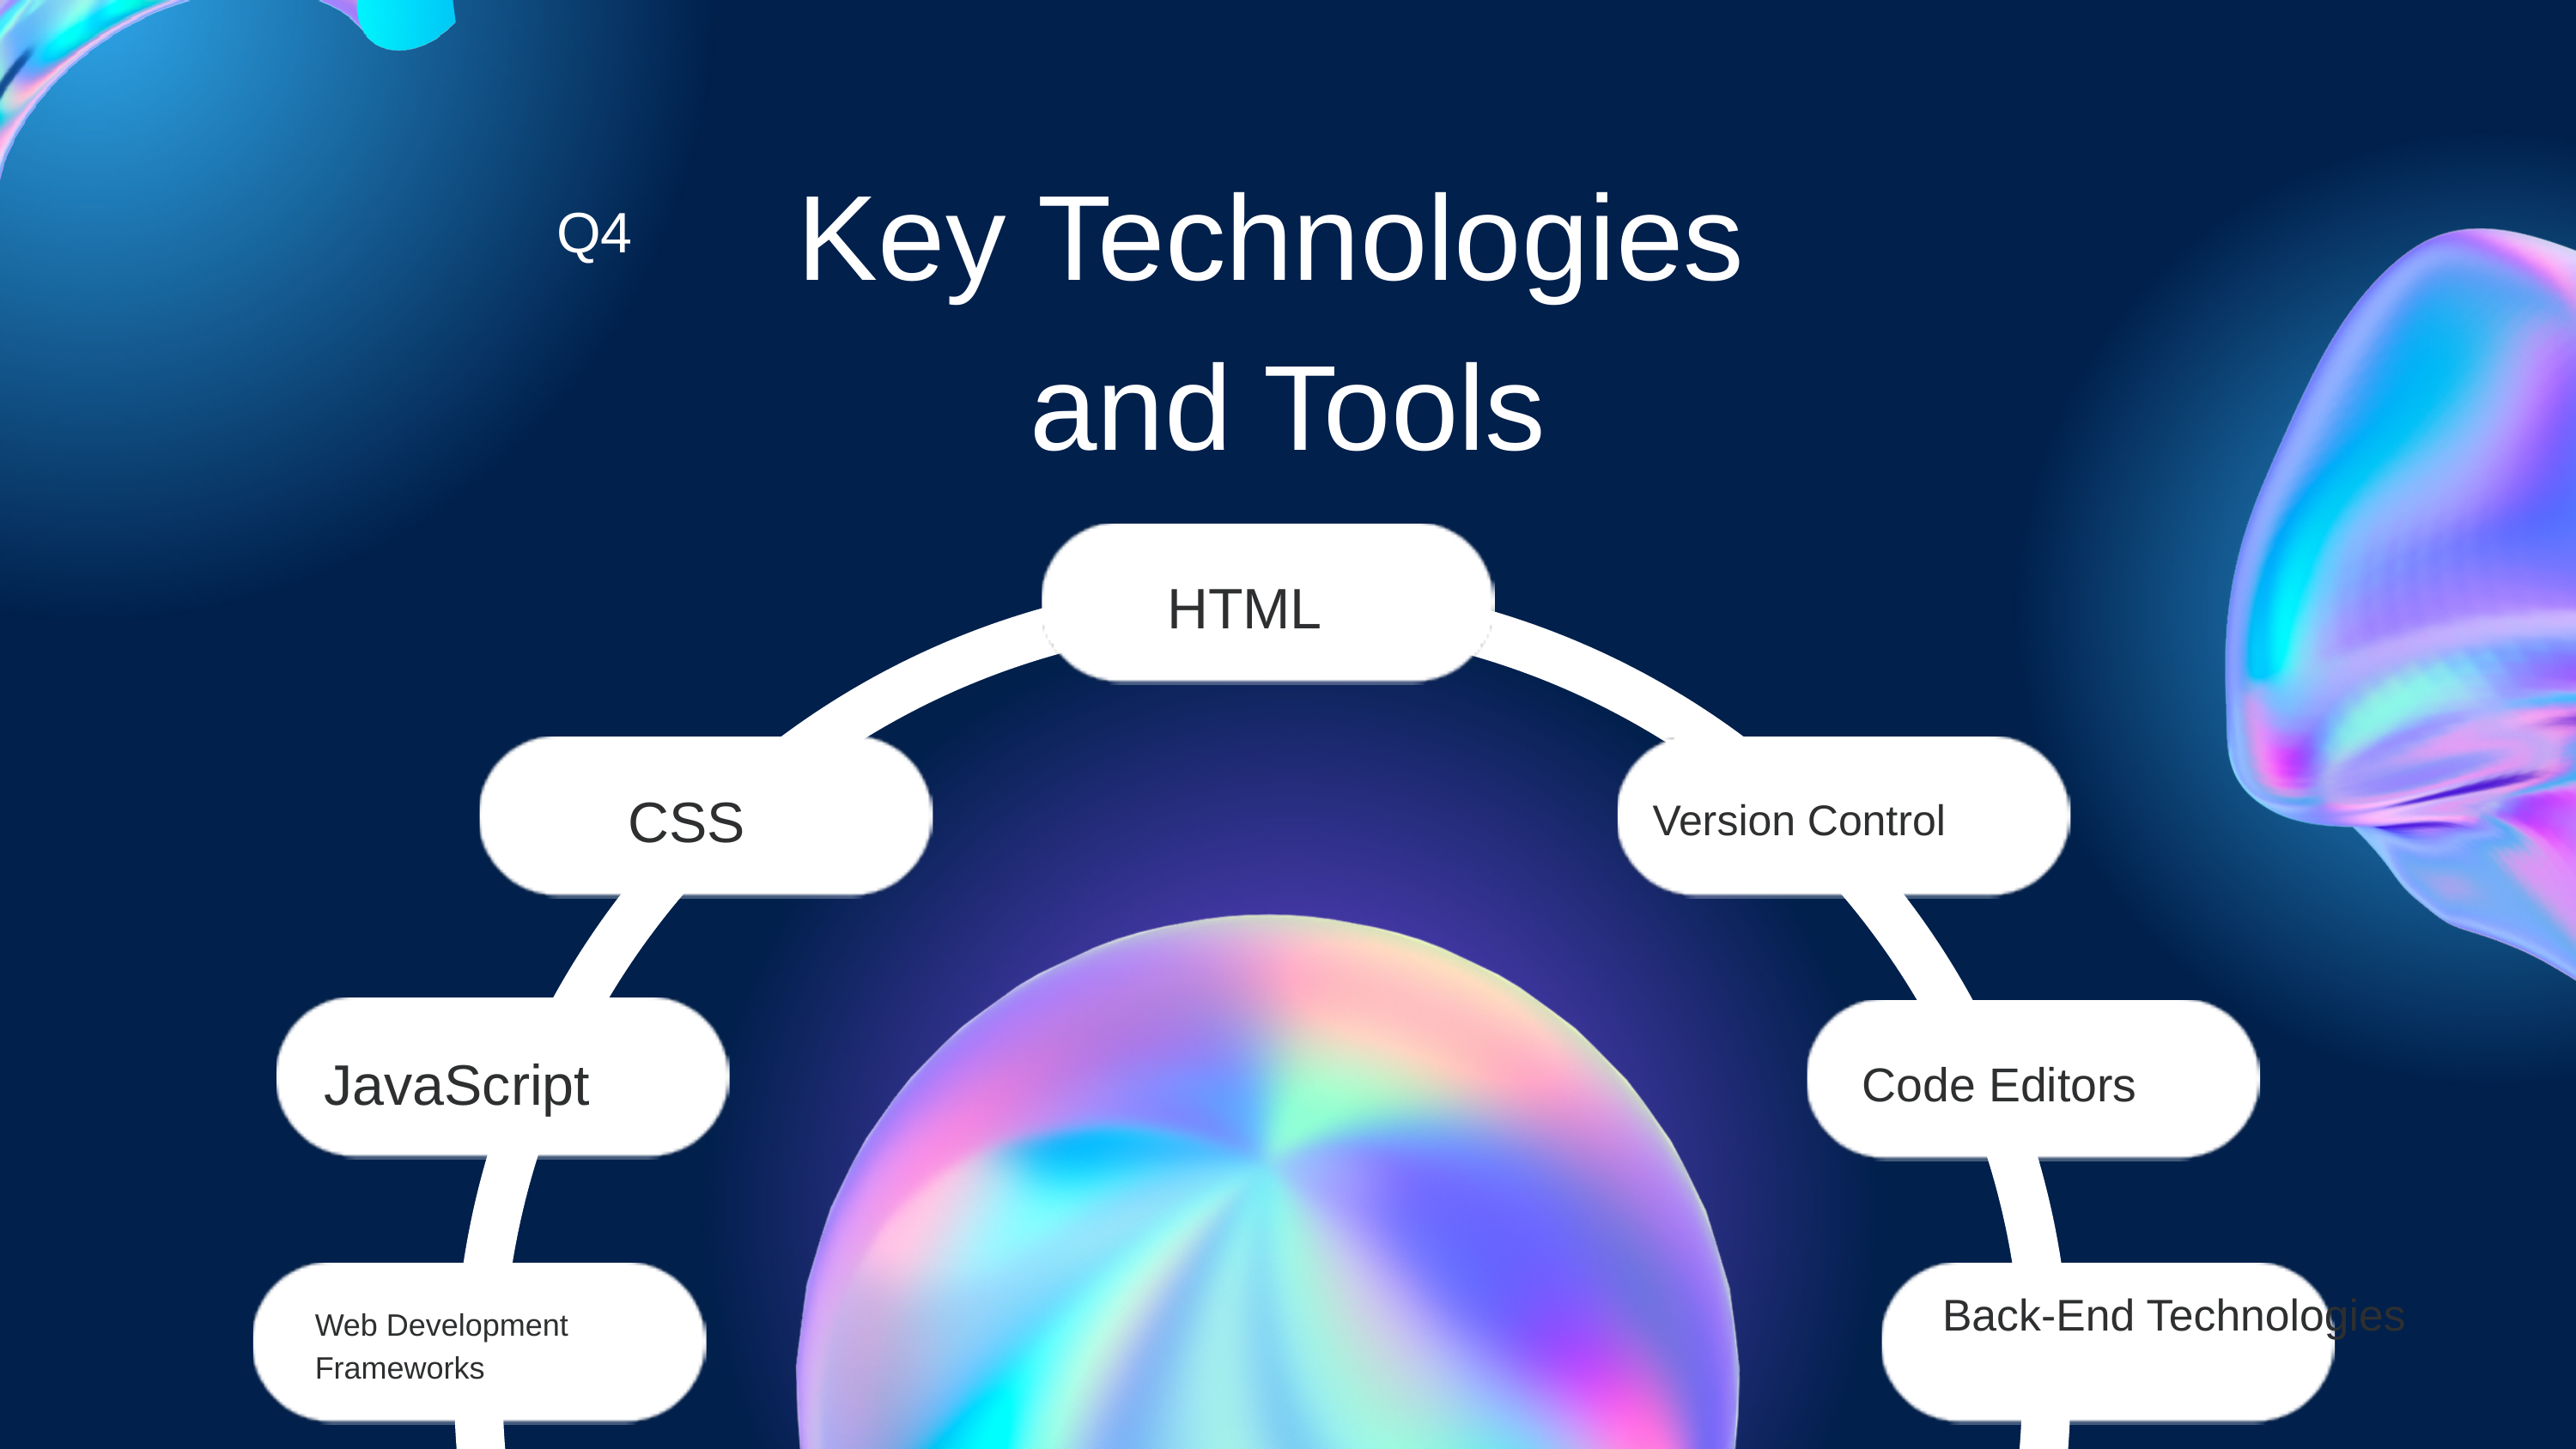

Key Technologies
and Tools

Q4

HTML

CSS
Version Control

JavaScript
Code Editors

Back-End Technologies
Web Development Frameworks